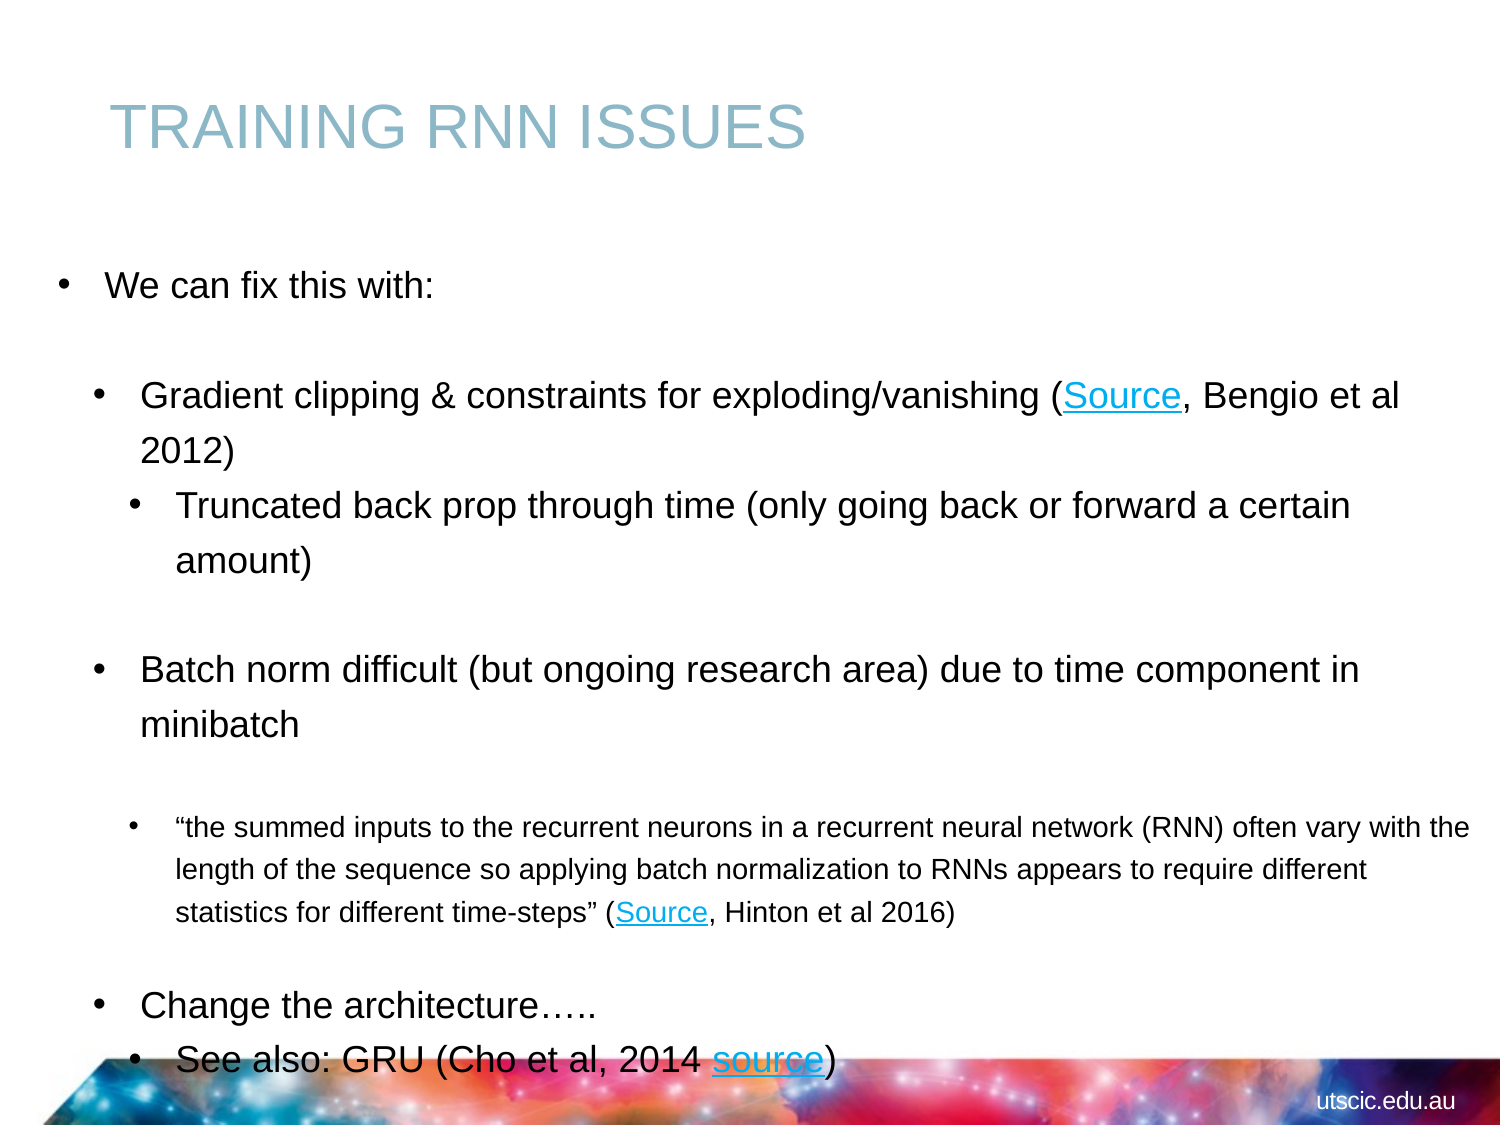

# Training RNN Issues

We can fix this with:
Gradient clipping & constraints for exploding/vanishing (Source, Bengio et al 2012)
Truncated back prop through time (only going back or forward a certain amount)
Batch norm difficult (but ongoing research area) due to time component in minibatch
“the summed inputs to the recurrent neurons in a recurrent neural network (RNN) often vary with the length of the sequence so applying batch normalization to RNNs appears to require different statistics for different time-steps” (Source, Hinton et al 2016)
Change the architecture…..
See also: GRU (Cho et al, 2014 source)
utscic.edu.au